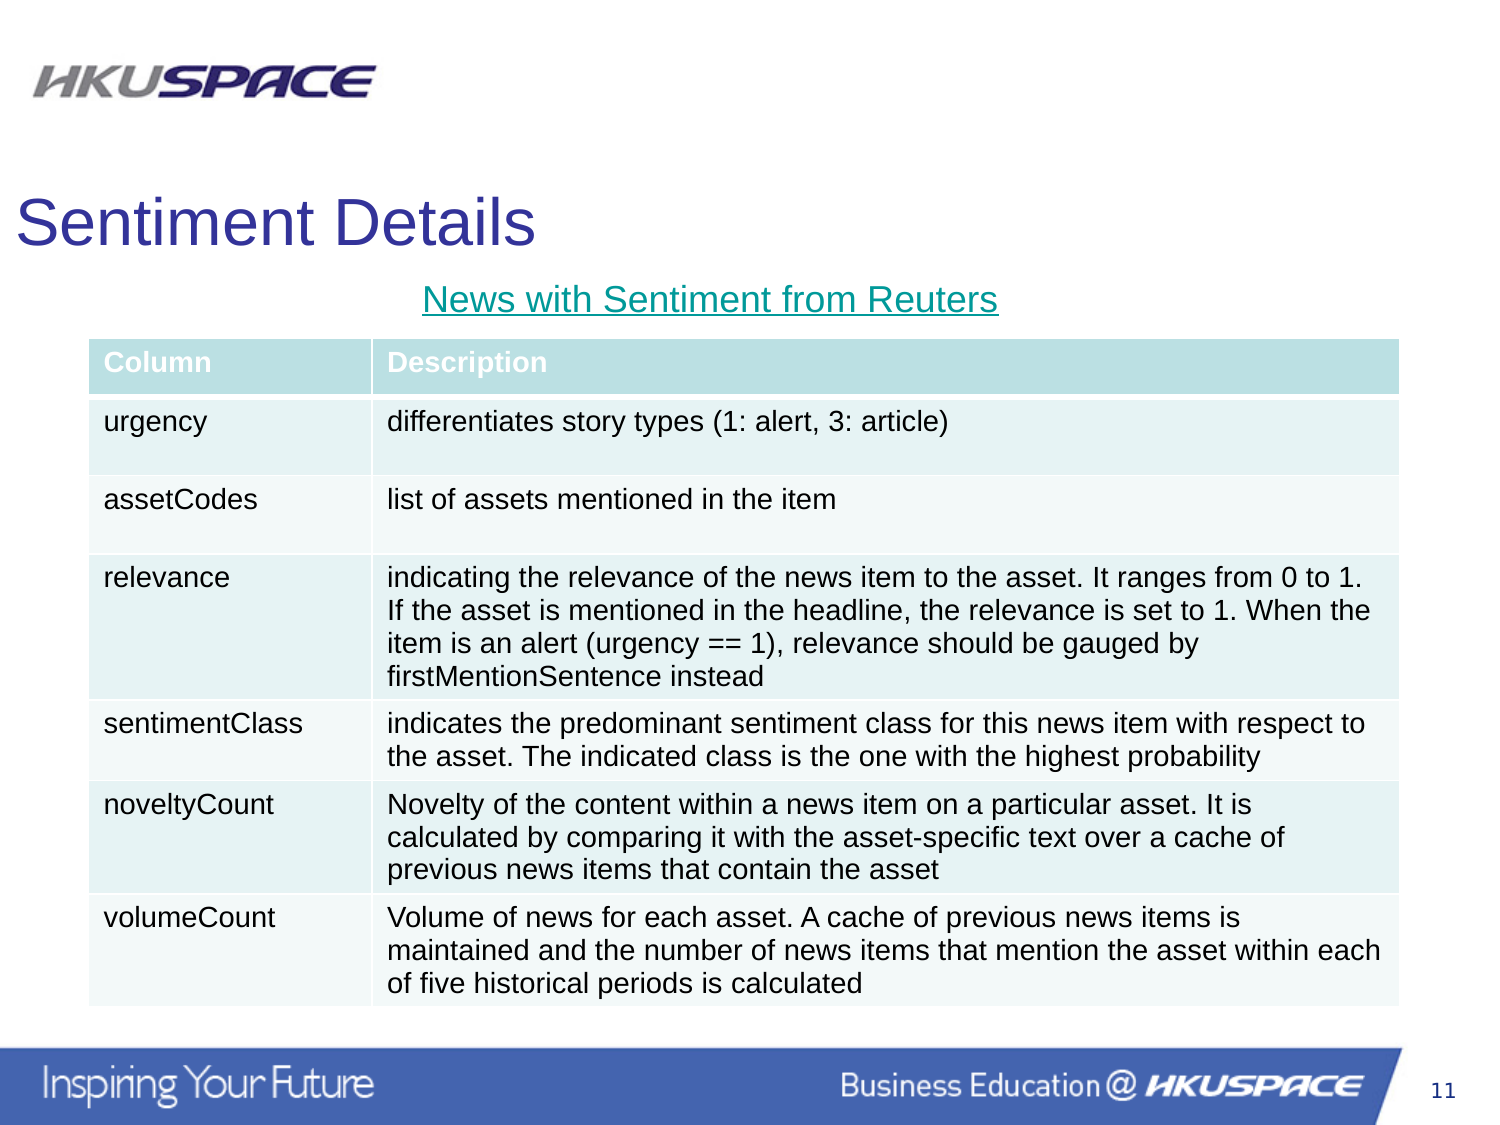

Sentiment Details
News with Sentiment from Reuters
| Column | Description |
| --- | --- |
| urgency | differentiates story types (1: alert, 3: article) |
| assetCodes | list of assets mentioned in the item |
| relevance | indicating the relevance of the news item to the asset. It ranges from 0 to 1. If the asset is mentioned in the headline, the relevance is set to 1. When the item is an alert (urgency == 1), relevance should be gauged by firstMentionSentence instead |
| sentimentClass | indicates the predominant sentiment class for this news item with respect to the asset. The indicated class is the one with the highest probability |
| noveltyCount | Novelty of the content within a news item on a particular asset. It is calculated by comparing it with the asset-specific text over a cache of previous news items that contain the asset |
| volumeCount | Volume of news for each asset. A cache of previous news items is maintained and the number of news items that mention the asset within each of five historical periods is calculated |
11